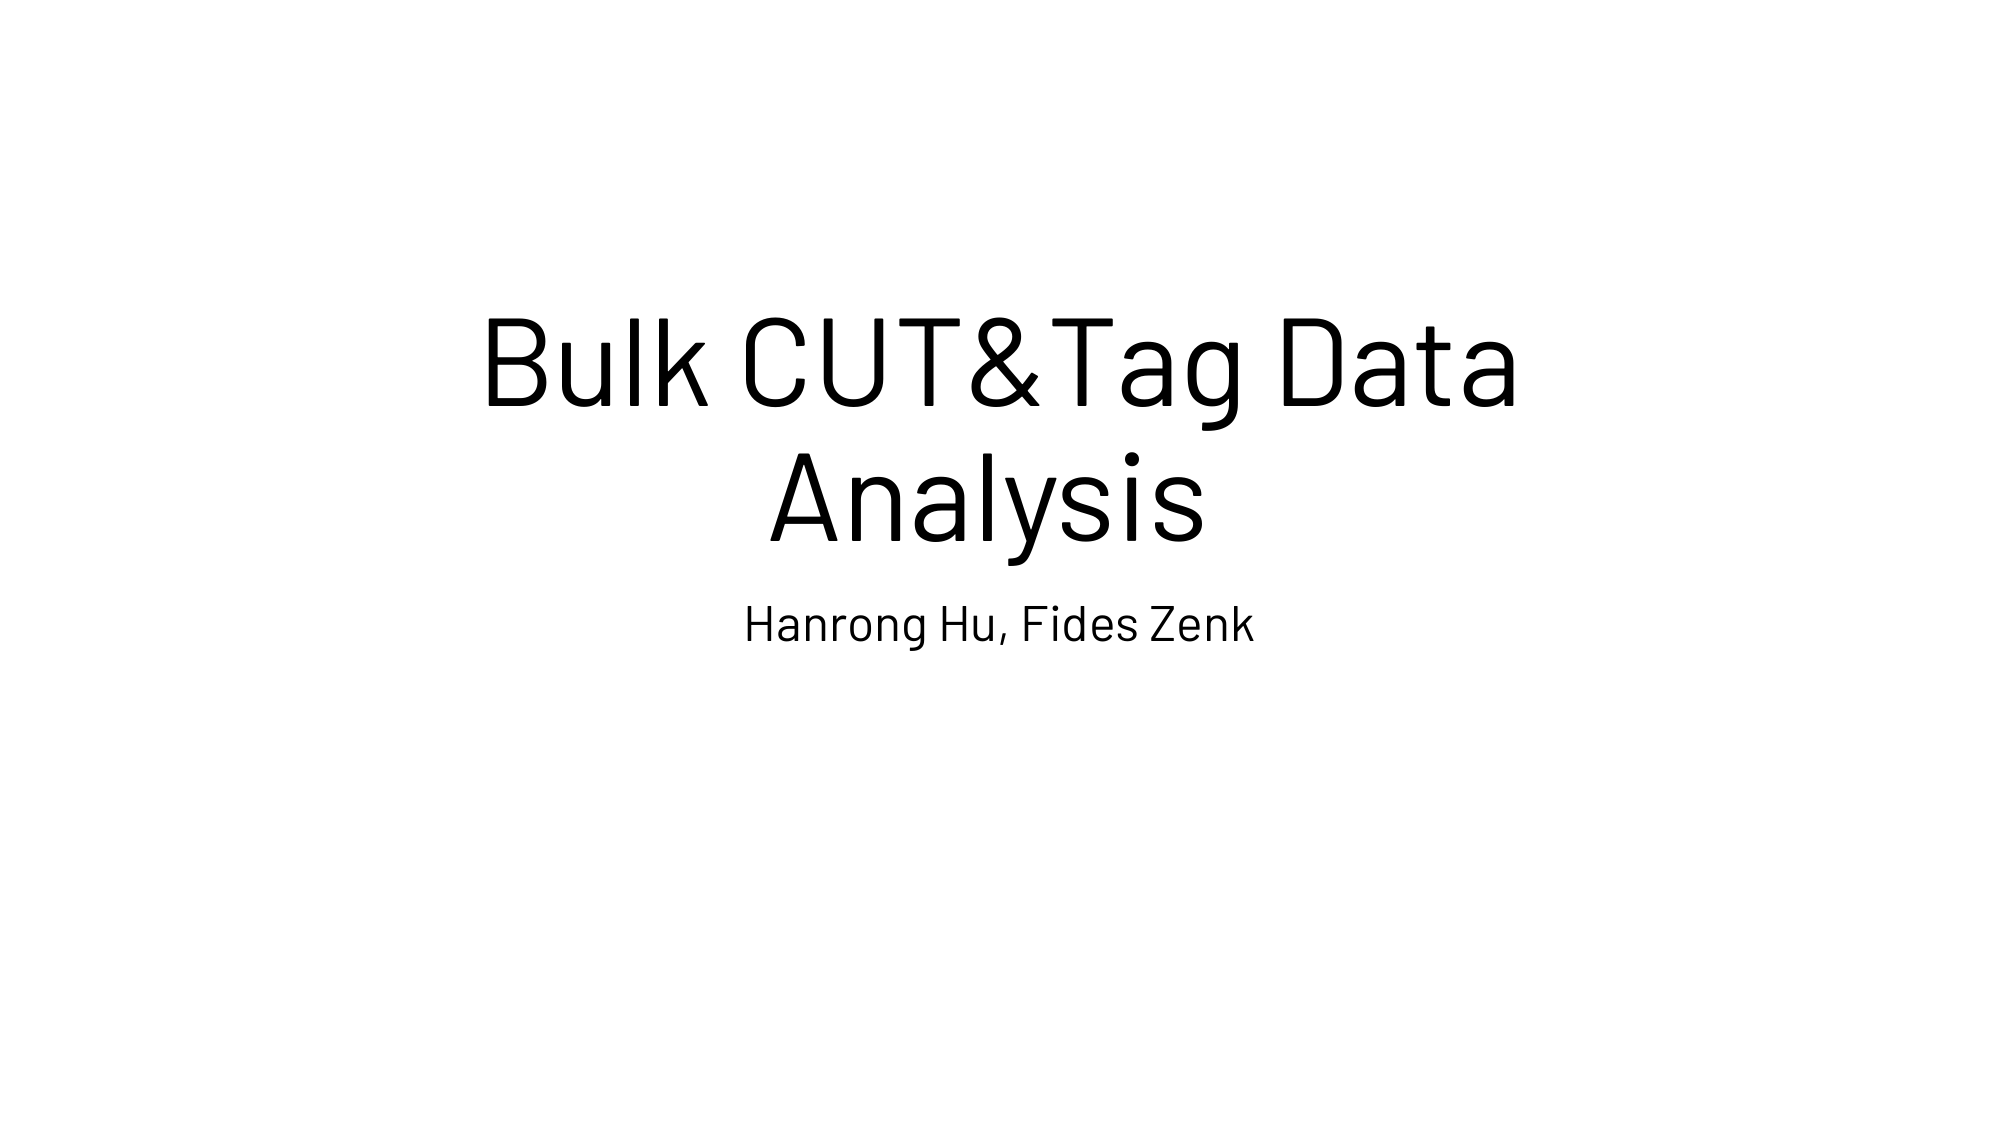

# Bulk CUT&Tag Data Analysis
Hanrong Hu, Fides Zenk